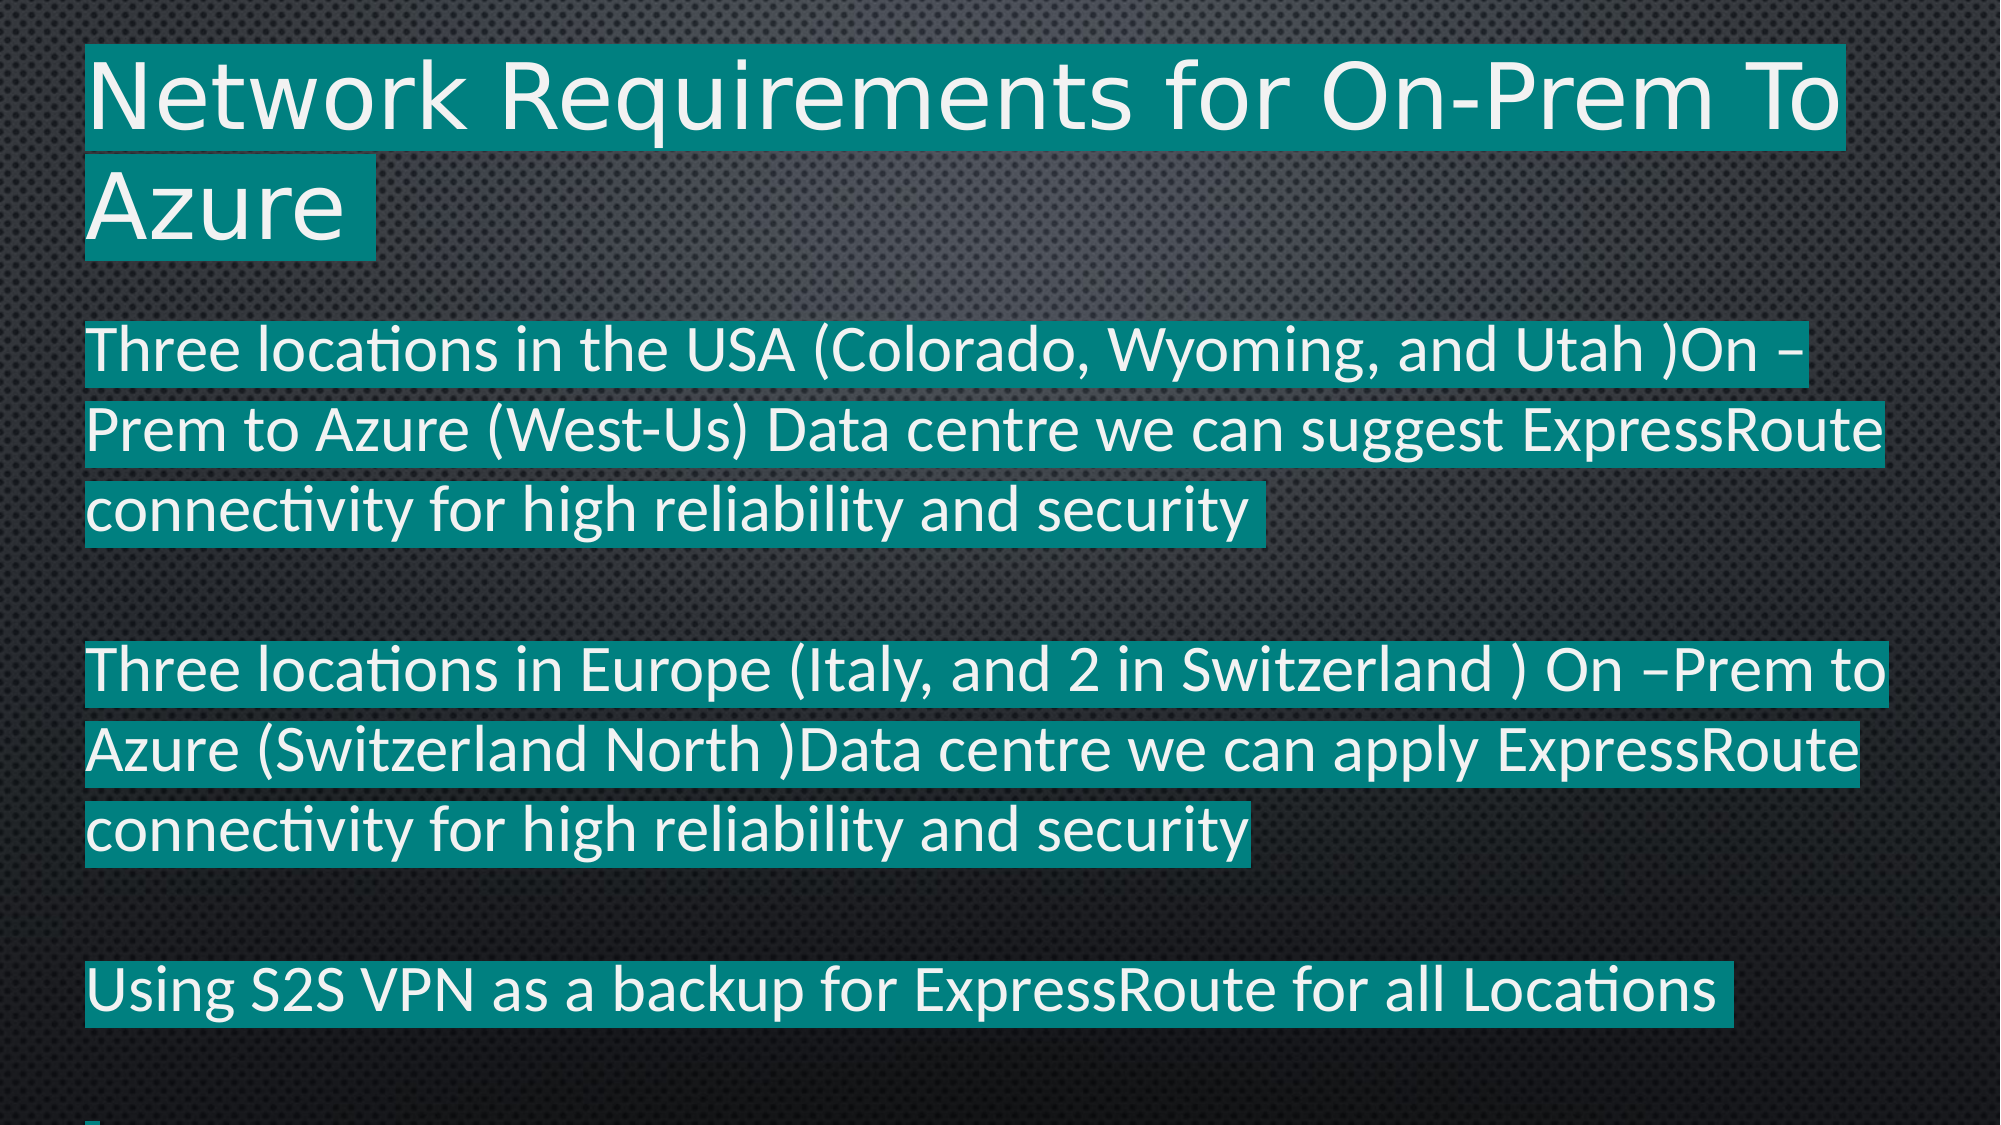

# Network Requirements for On-Prem To Azure

Three locations in the USA (Colorado, Wyoming, and Utah )On –Prem to Azure (West-Us) Data centre we can suggest ExpressRoute connectivity for high reliability and security

Three locations in Europe (Italy, and 2 in Switzerland ) On –Prem to Azure (Switzerland North )Data centre we can apply ExpressRoute connectivity for high reliability and security

Using S2S VPN as a backup for ExpressRoute for all Locations

West –Us data center is nearby to all 3 US locations
Switzerland North data centre is nearby to Europe On-Prem